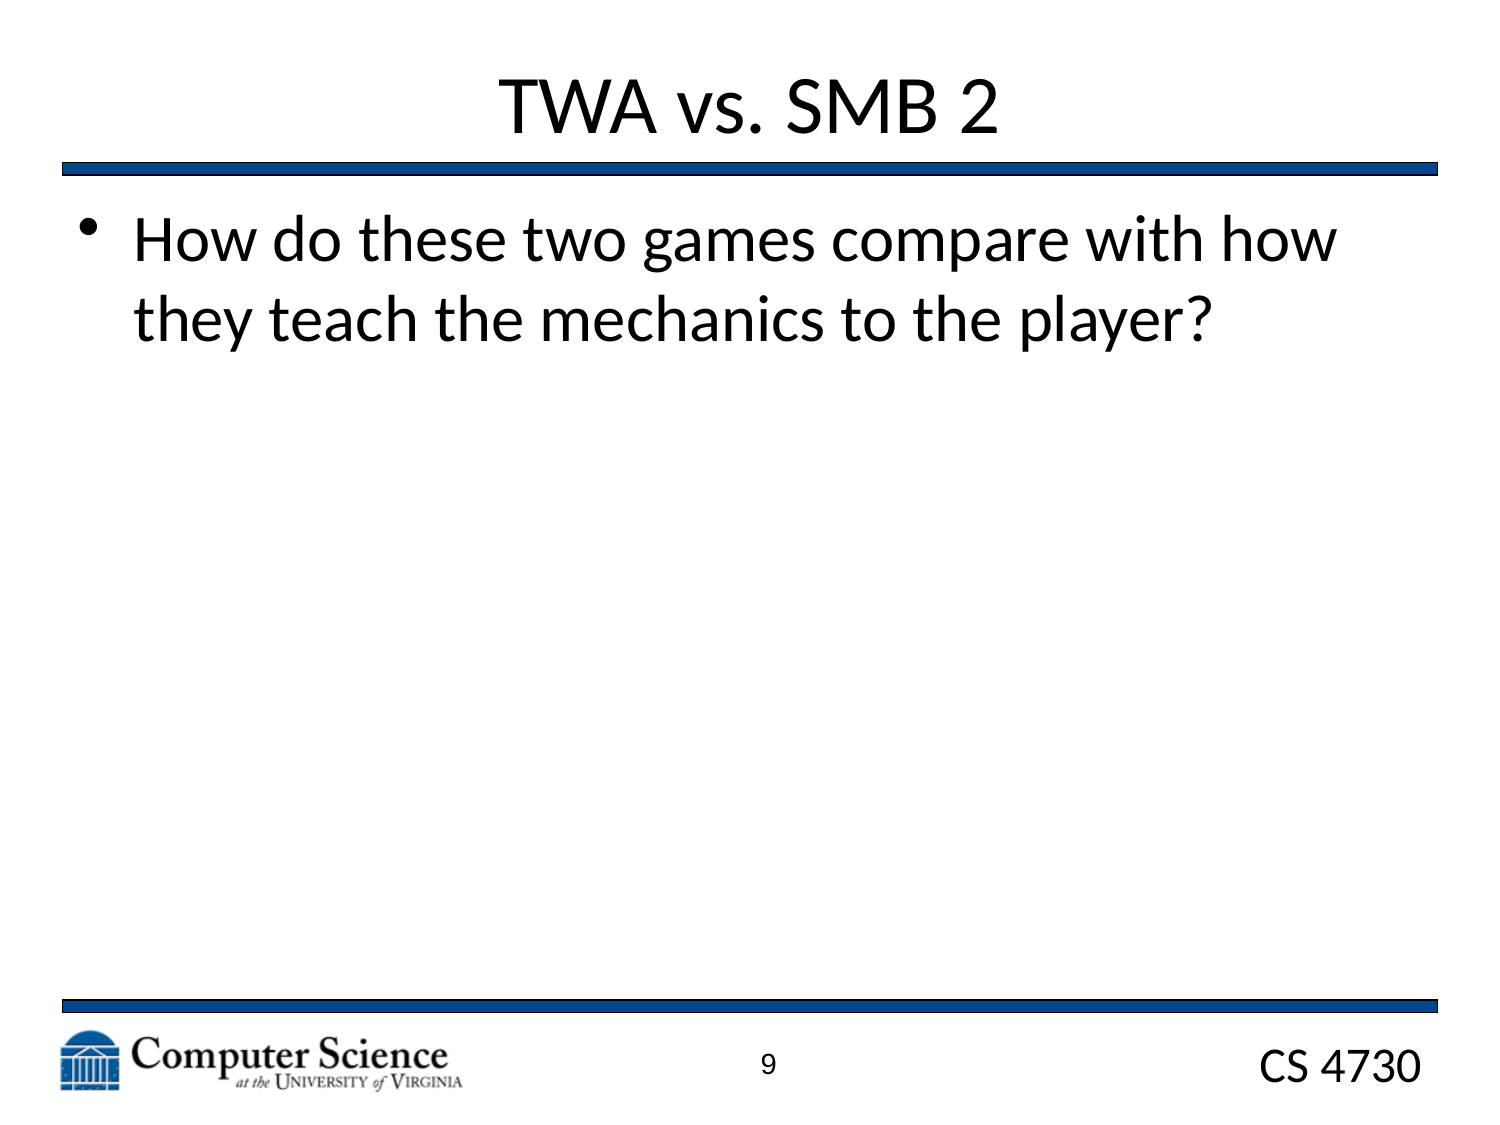

# TWA vs. SMB 2
How do these two games compare with how they teach the mechanics to the player?
9